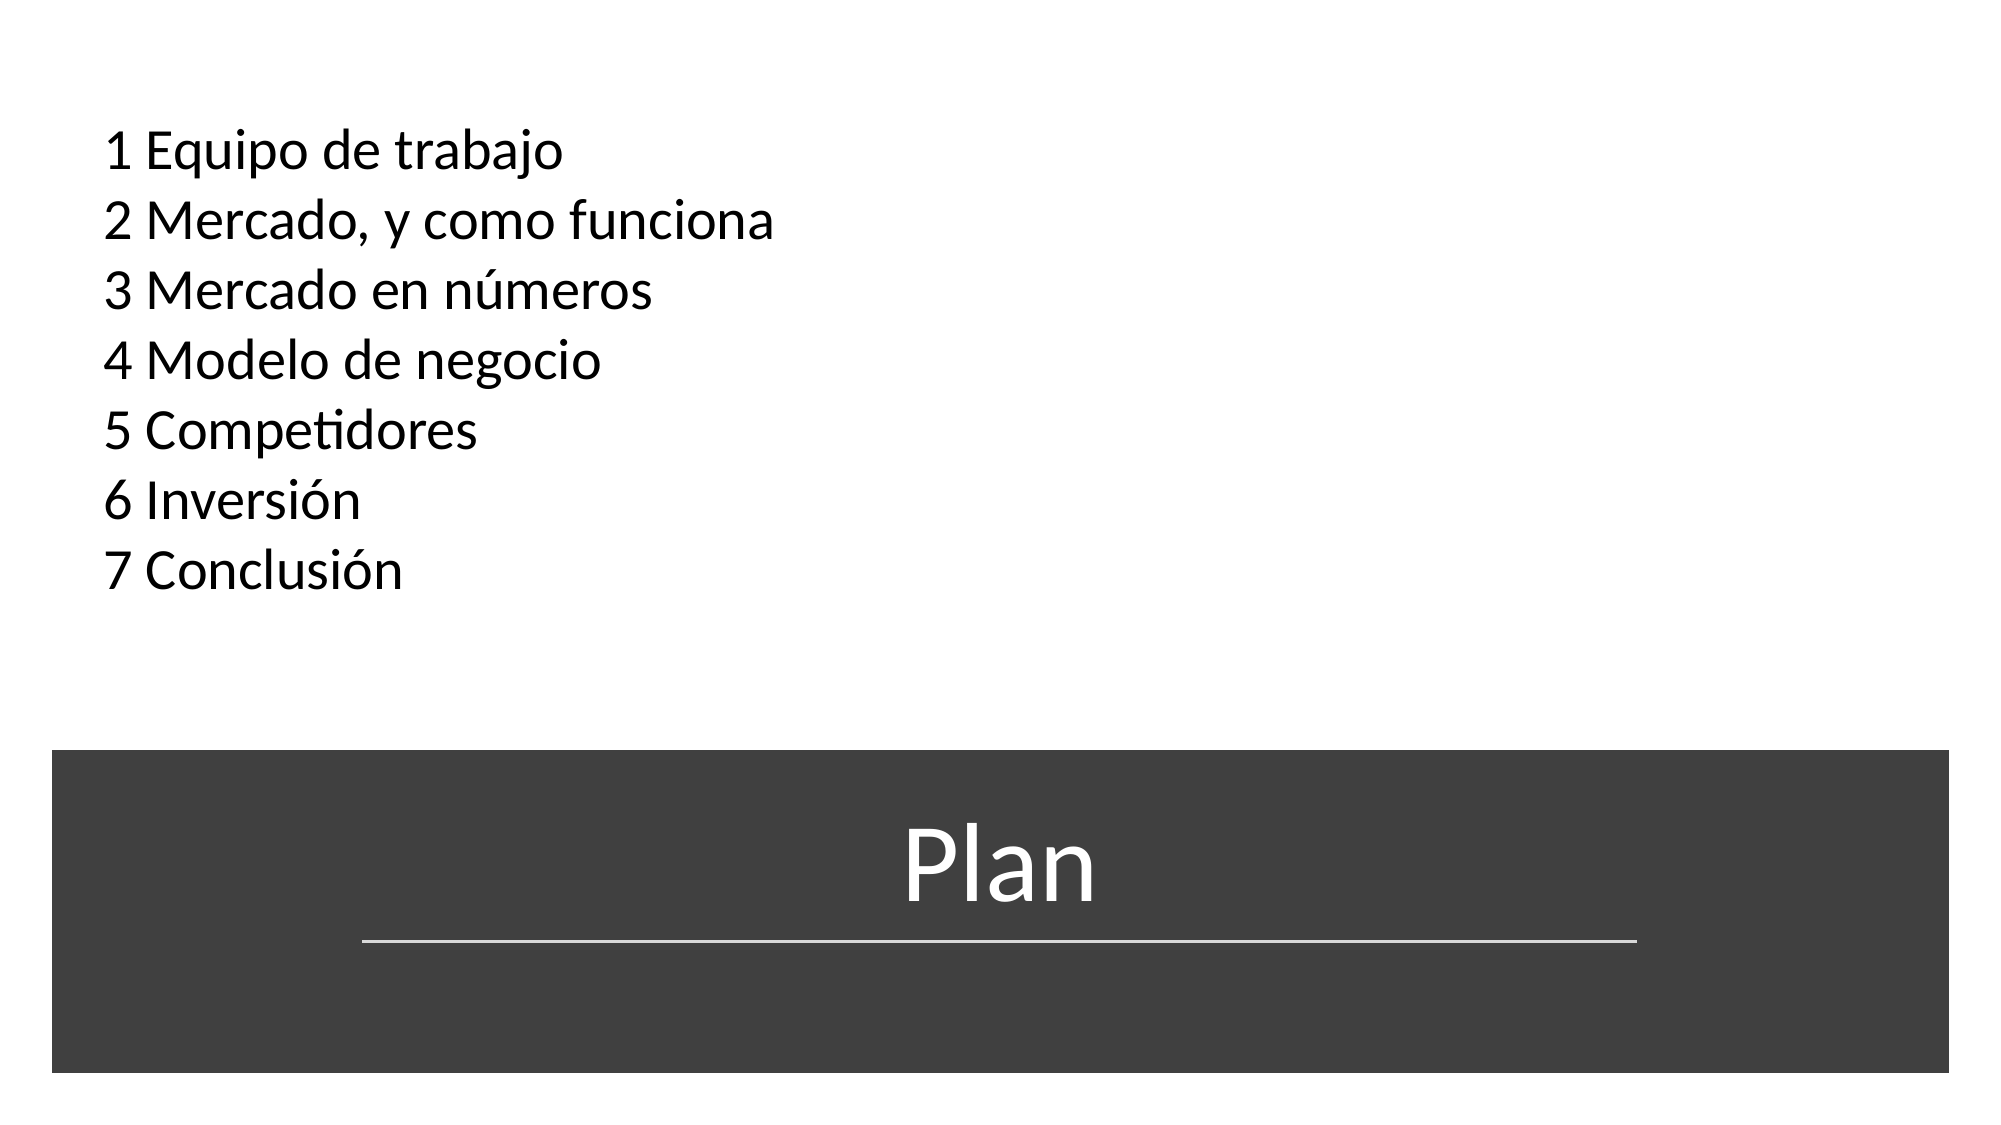

1 Equipo de trabajo
2 Mercado, y como funciona
3 Mercado en números
4 Modelo de negocio
5 Competidores
6 Inversión
7 Conclusión

Plan